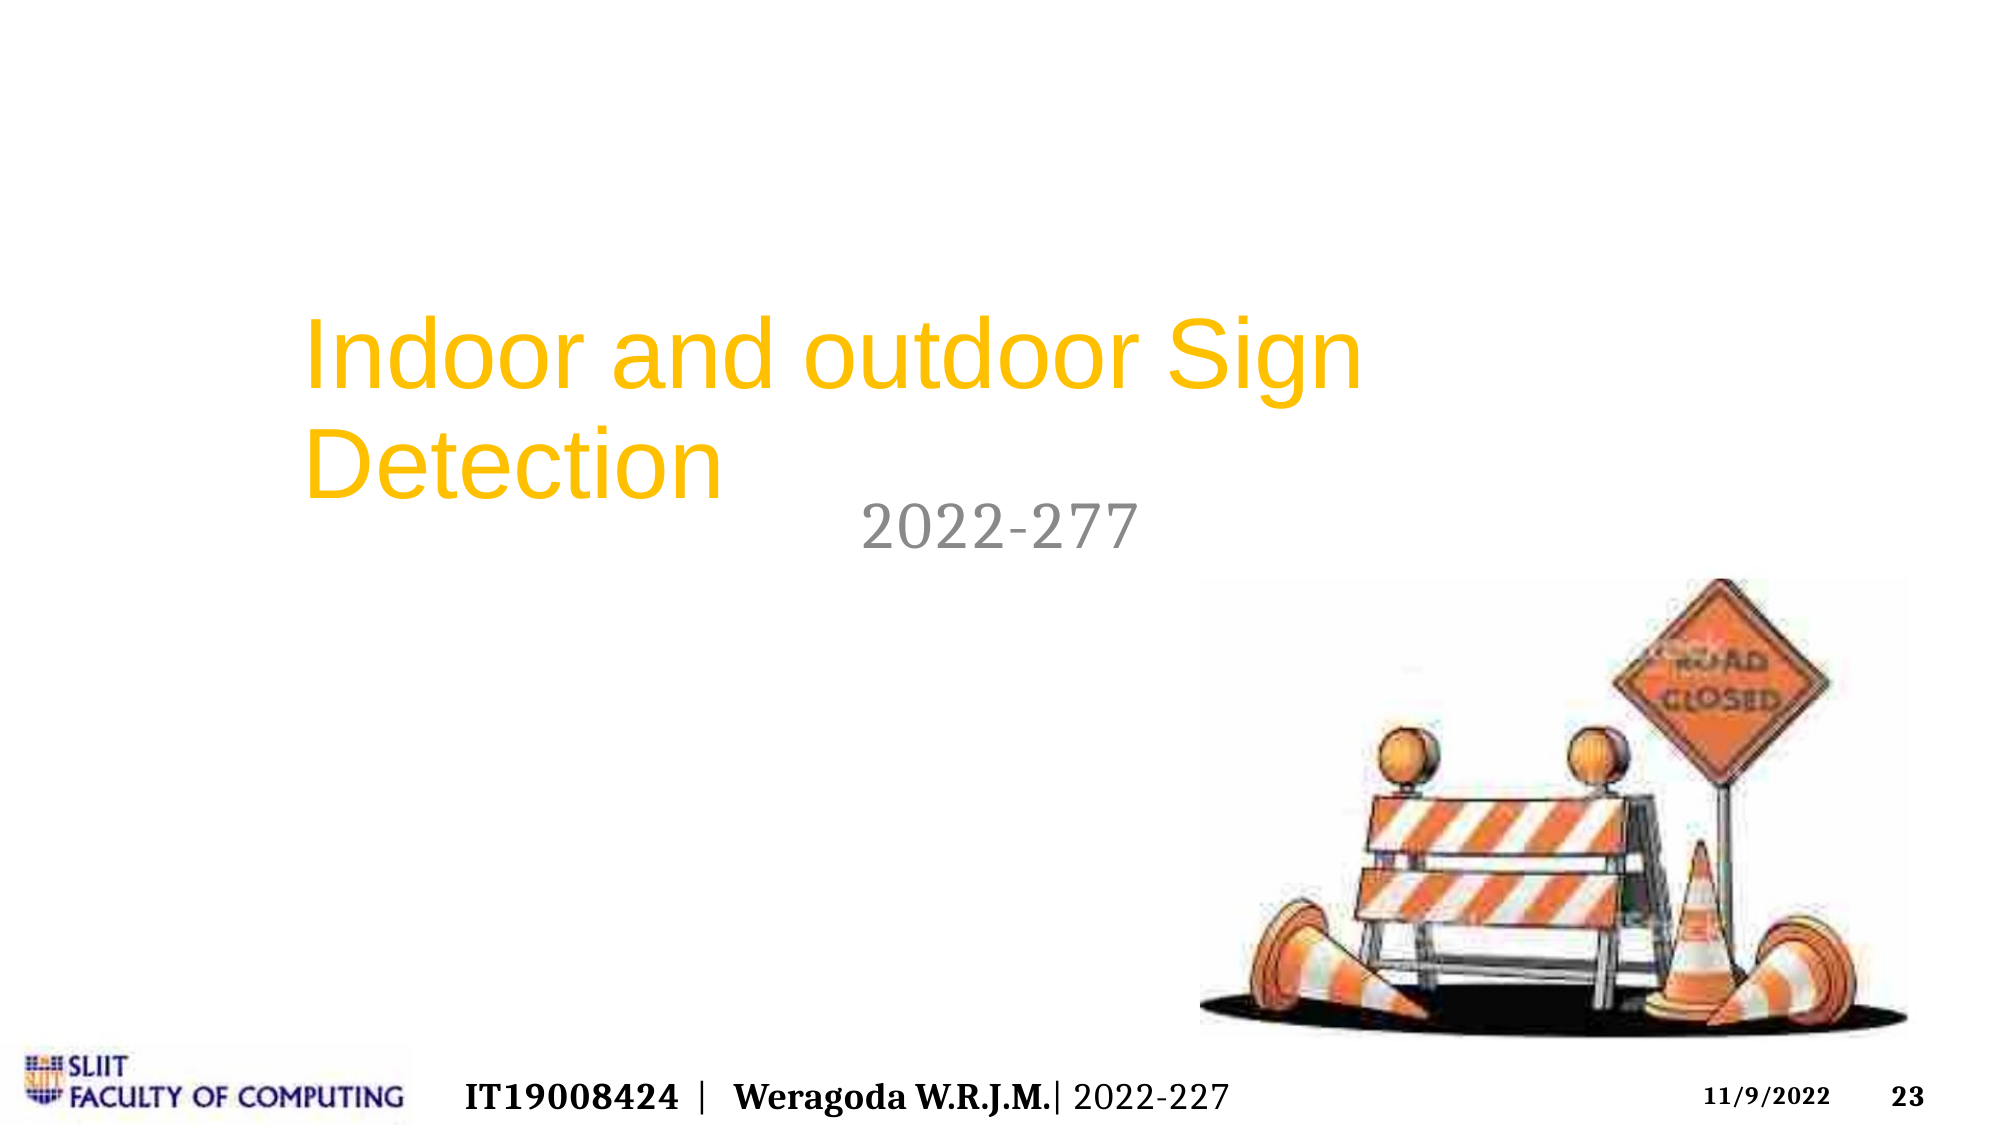

Indoor and outdoor Sign Detection
2022-277
IT19008424 | Weragoda W.R.J.M.| 2022-227
23
11/9/2022